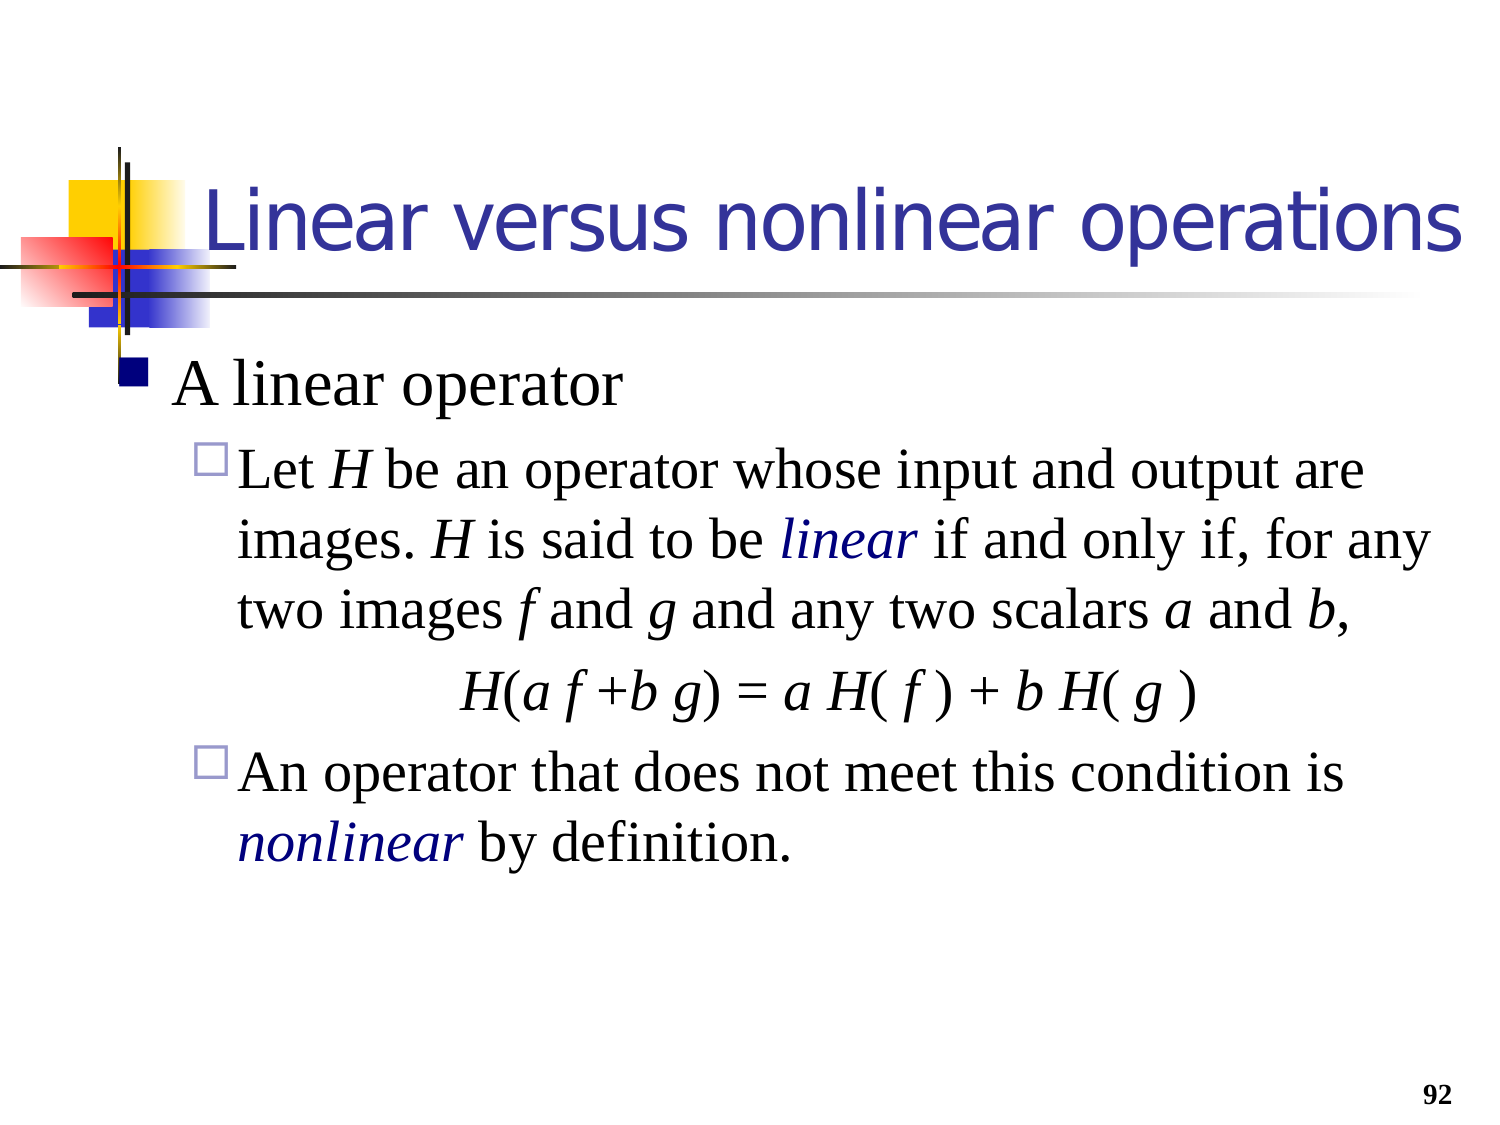

# Linear versus nonlinear operations
A linear operator
Let H be an operator whose input and output are images. H is said to be linear if and only if, for any two images f and g and any two scalars a and b,
 H(a f +b g) = a H( f ) + b H( g )
An operator that does not meet this condition is nonlinear by definition.
92